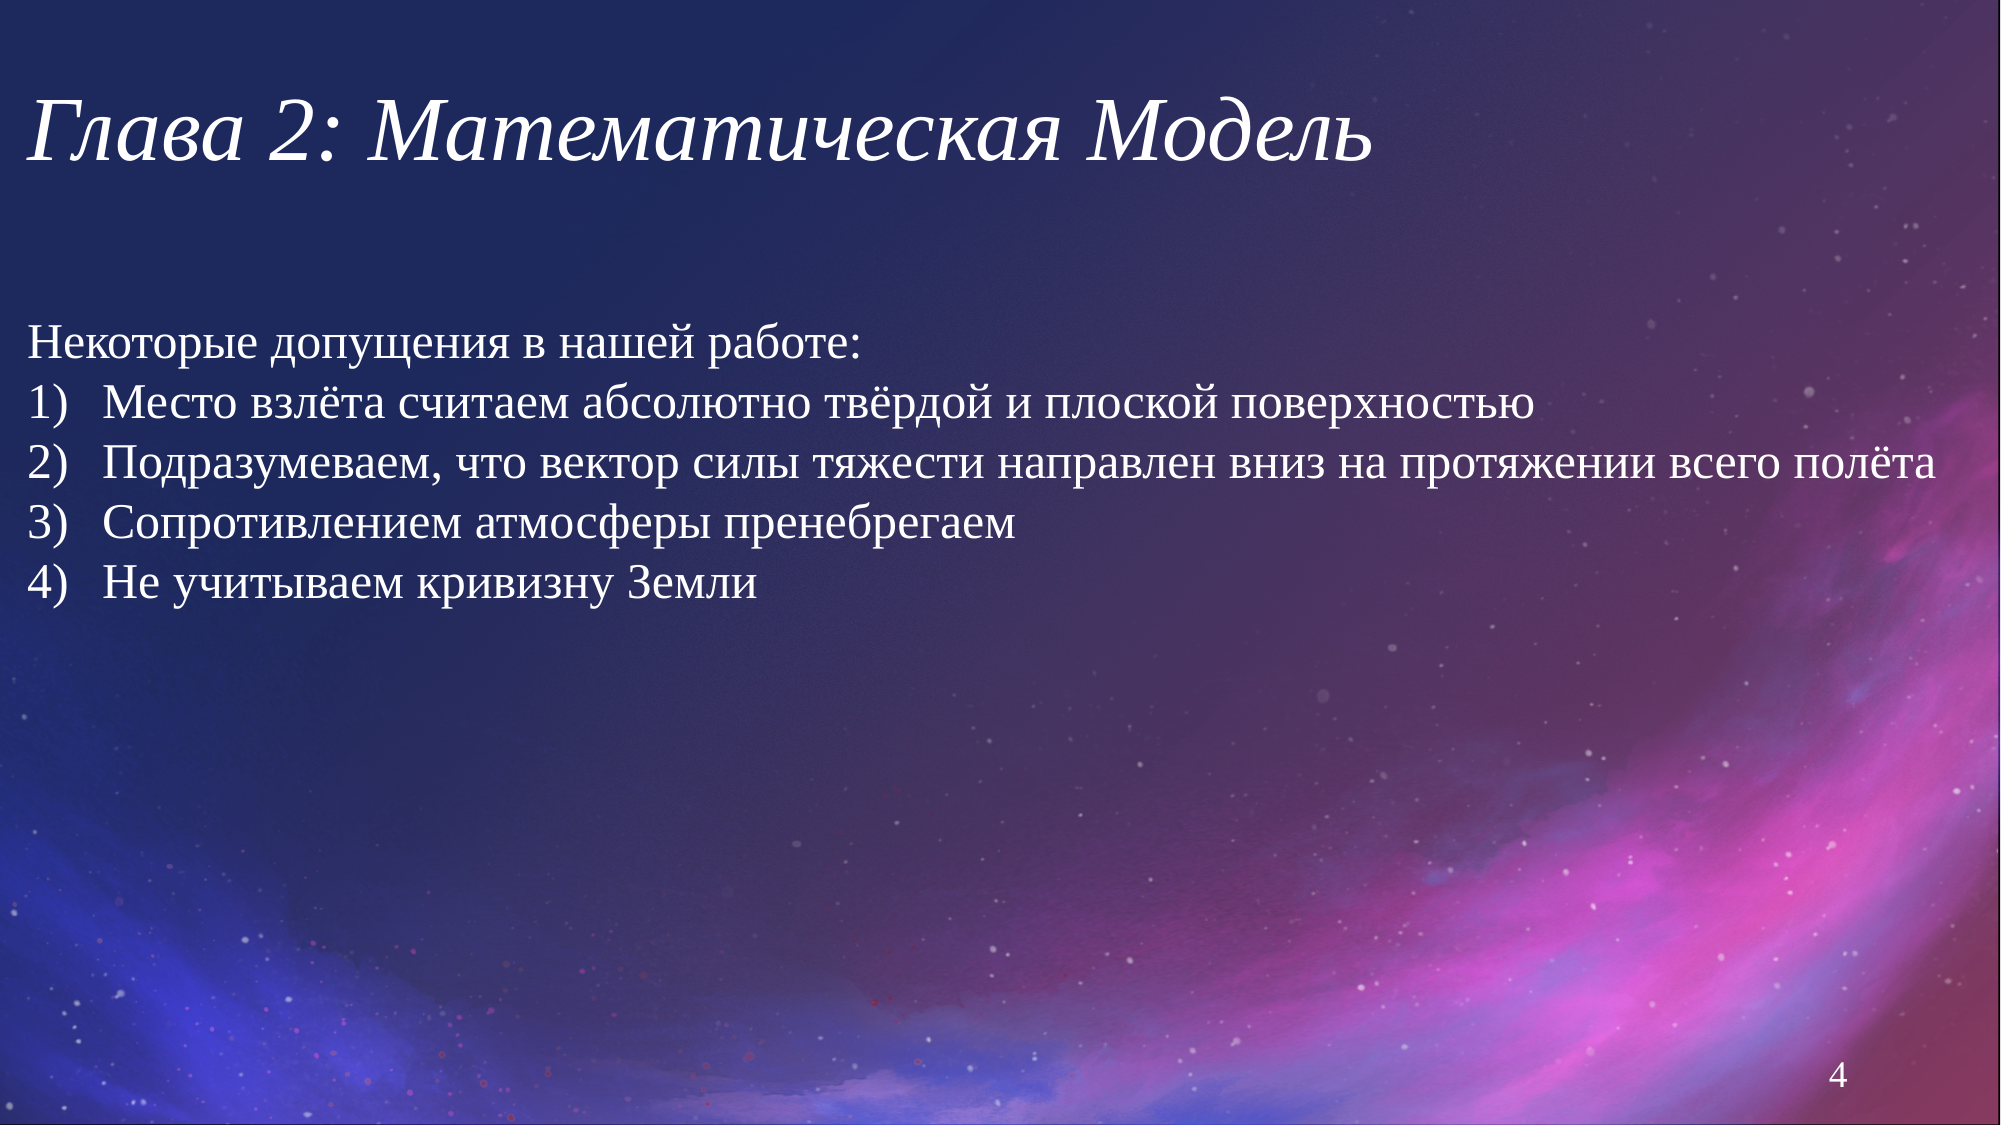

# Глава 2: Математическая Модель
Некоторые допущения в нашей работе:
Место взлёта считаем абсолютно твёрдой и плоской поверхностью
Подразумеваем, что вектор силы тяжести направлен вниз на протяжении всего полёта
Сопротивлением атмосферы пренебрегаем
Не учитываем кривизну Земли
4